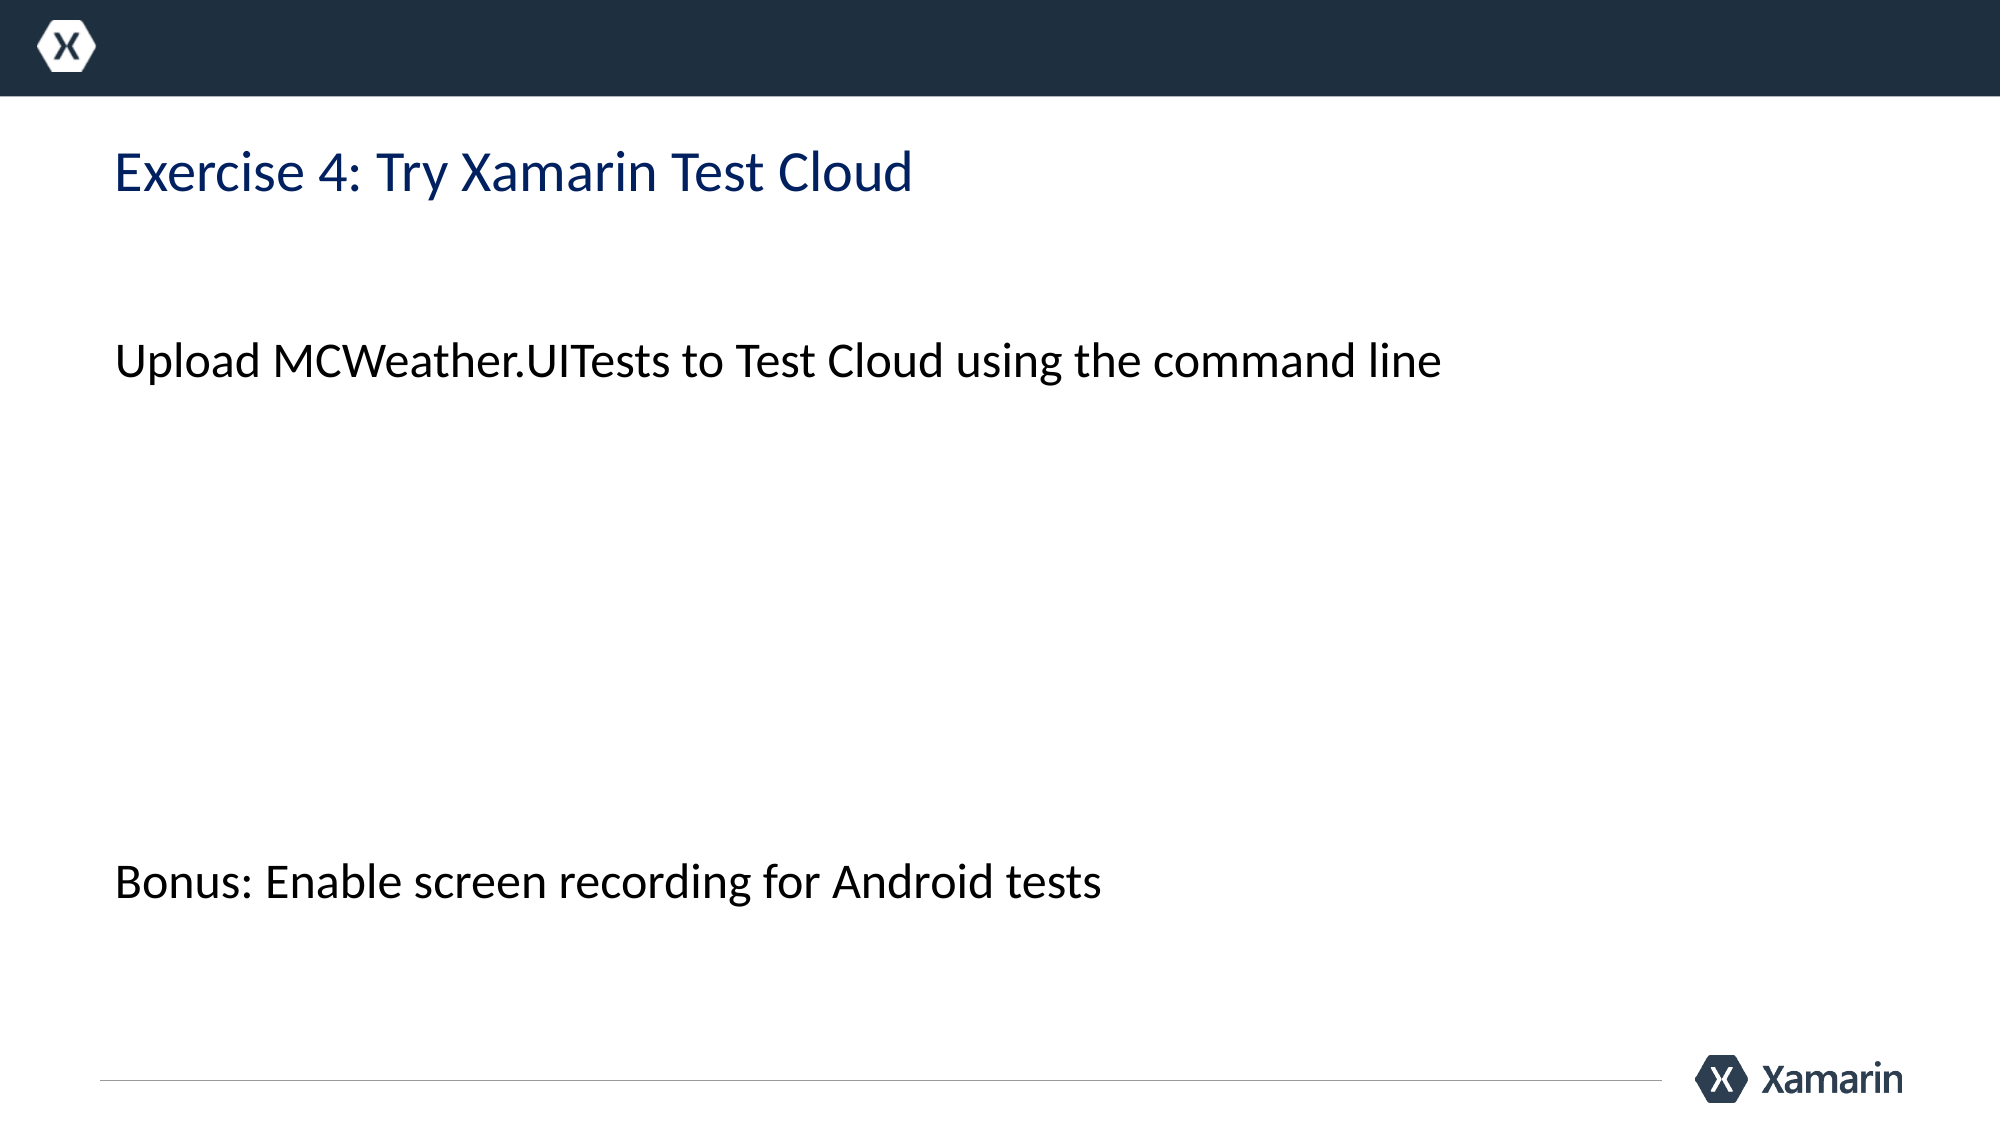

# Exercise 4: Try Xamarin Test Cloud
Upload MCWeather.UITests to Test Cloud using the command line

Bonus: Enable screen recording for Android tests